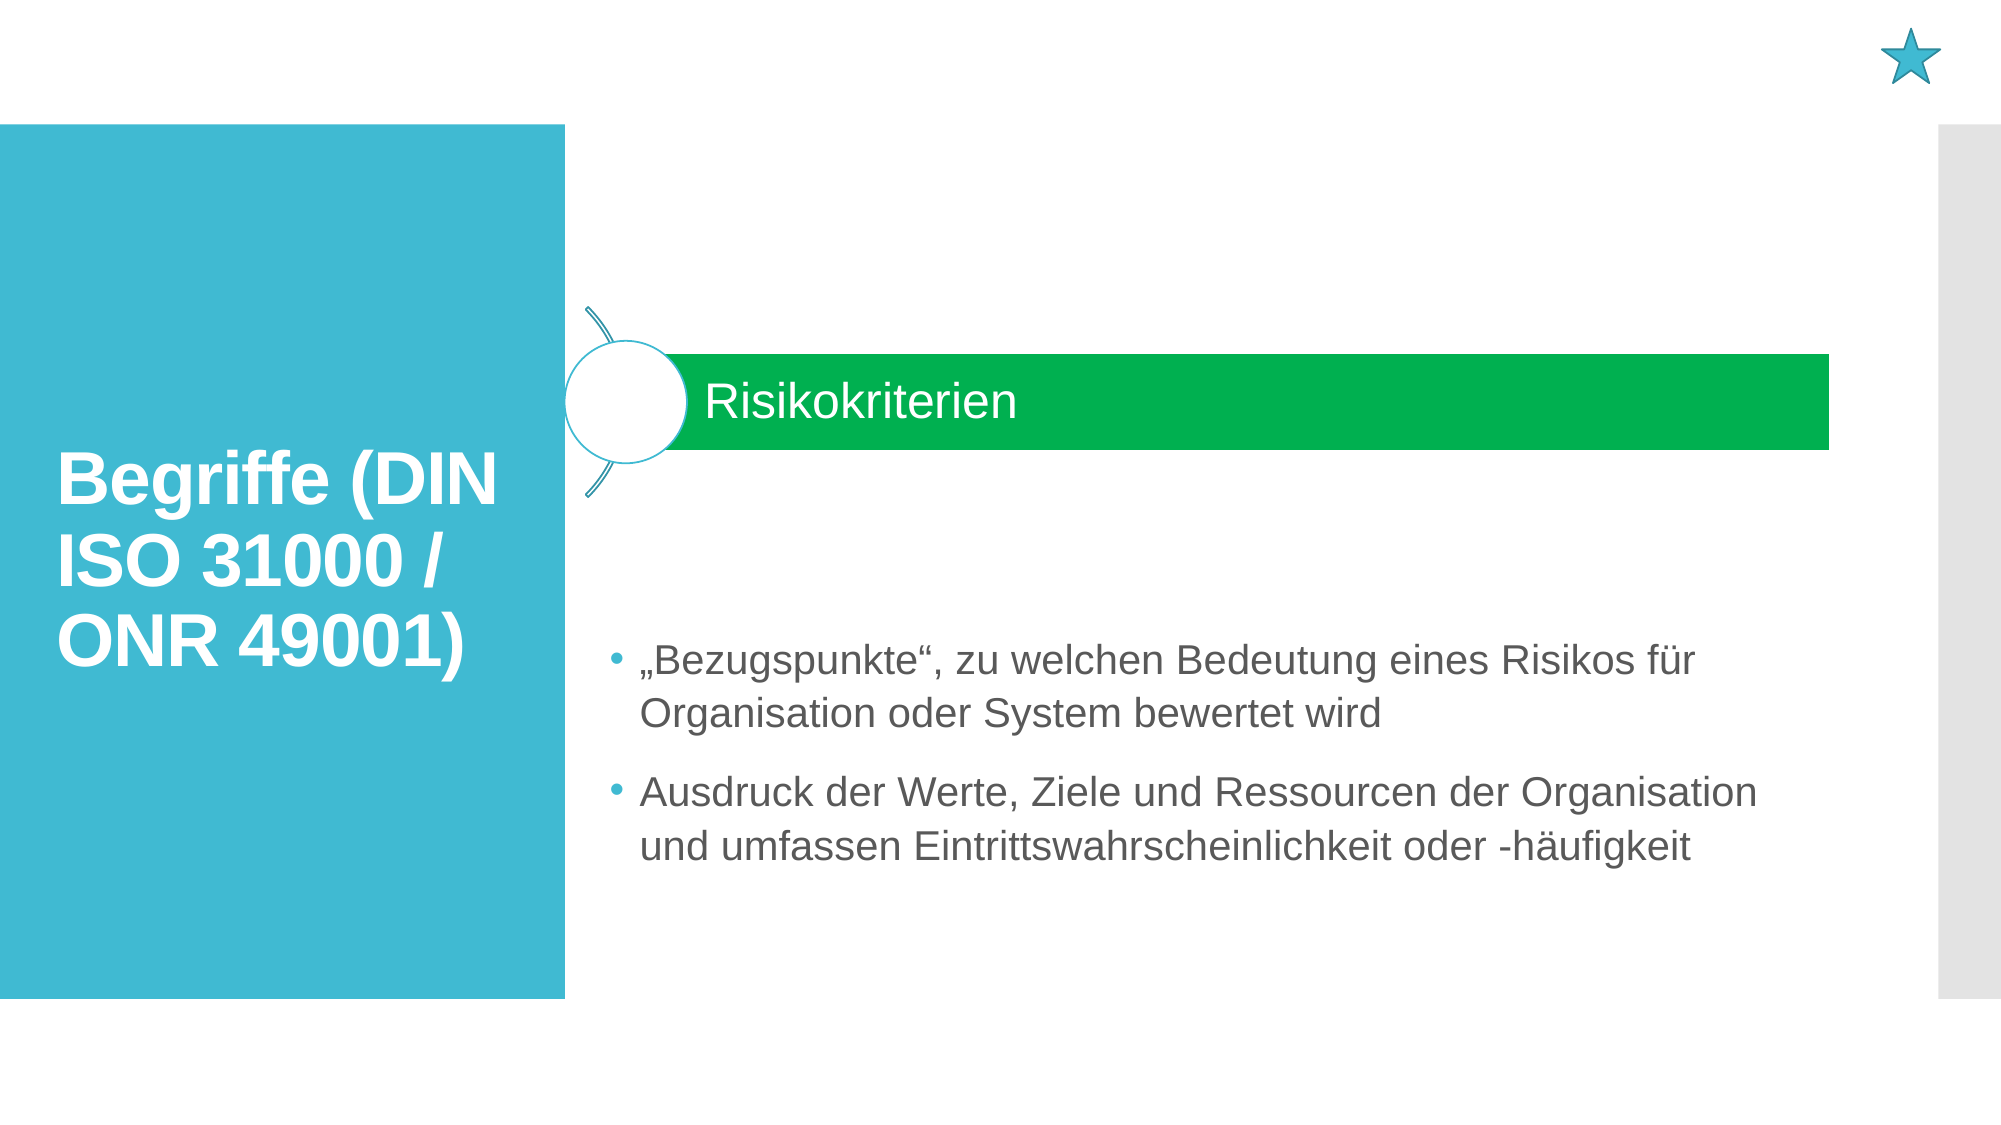

# Begriffe (DIN ISO 31000 / ONR 49001)
Risikokriterien

„Bezugspunkte“, zu welchen Bedeutung eines Risikos für Organisation oder System bewertet wird
Ausdruck der Werte, Ziele und Ressourcen der Organisation und umfassen Eintrittswahrscheinlichkeit oder -häufigkeit